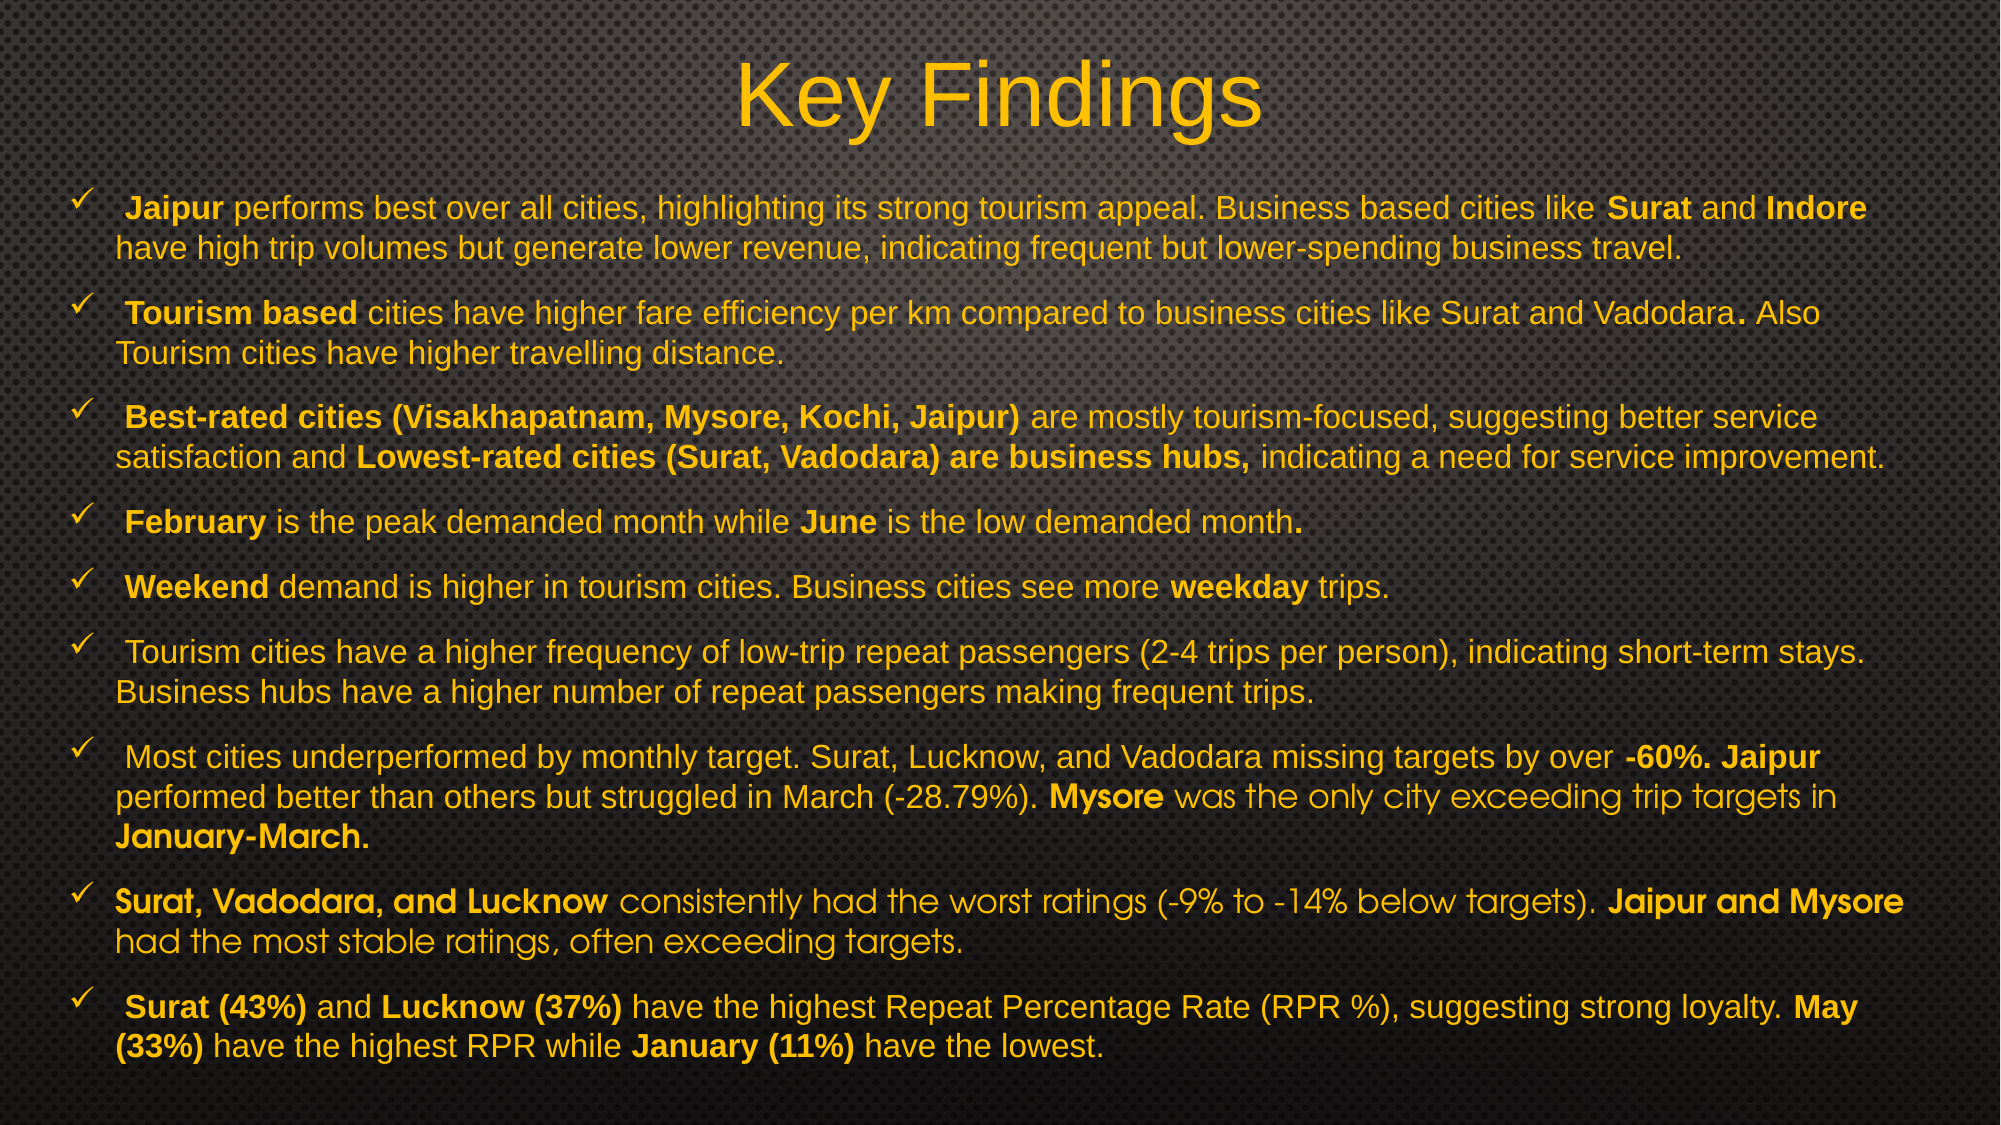

Key Findings
 Jaipur performs best over all cities, highlighting its strong tourism appeal. Business based cities like Surat and Indore have high trip volumes but generate lower revenue, indicating frequent but lower-spending business travel.
 Tourism based cities have higher fare efficiency per km compared to business cities like Surat and Vadodara. Also Tourism cities have higher travelling distance.
 Best-rated cities (Visakhapatnam, Mysore, Kochi, Jaipur) are mostly tourism-focused, suggesting better service satisfaction and Lowest-rated cities (Surat, Vadodara) are business hubs, indicating a need for service improvement.
 February is the peak demanded month while June is the low demanded month.
 Weekend demand is higher in tourism cities. Business cities see more weekday trips.
 Tourism cities have a higher frequency of low-trip repeat passengers (2-4 trips per person), indicating short-term stays. Business hubs have a higher number of repeat passengers making frequent trips.
 Most cities underperformed by monthly target. Surat, Lucknow, and Vadodara missing targets by over -60%. Jaipur performed better than others but struggled in March (-28.79%). Mysore was the only city exceeding trip targets in January-March.
Surat, Vadodara, and Lucknow consistently had the worst ratings (-9% to -14% below targets). Jaipur and Mysore had the most stable ratings, often exceeding targets.
 Surat (43%) and Lucknow (37%) have the highest Repeat Percentage Rate (RPR %), suggesting strong loyalty. May (33%) have the highest RPR while January (11%) have the lowest.